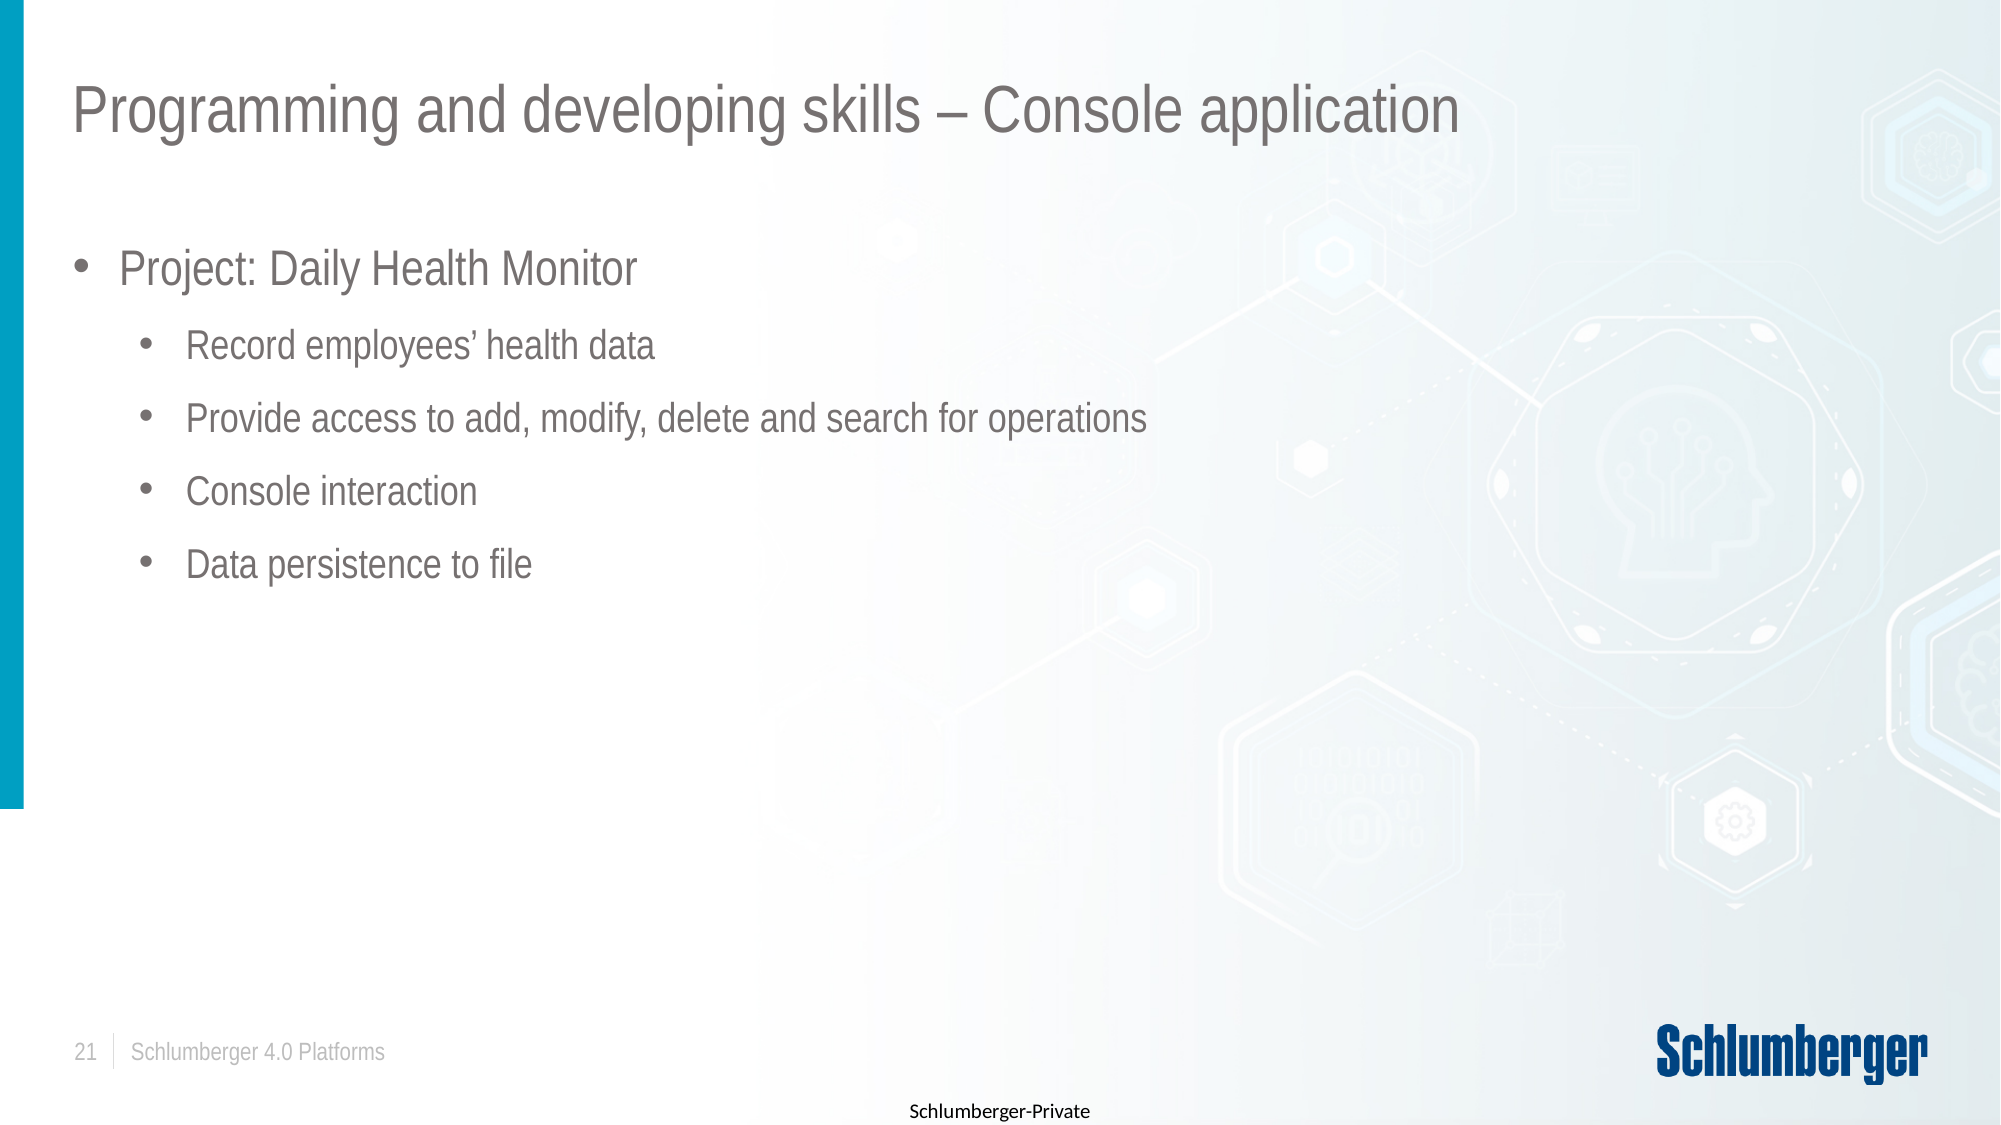

# Programming and developing skills – Console application
Project: Daily Health Monitor
Record employees’ health data
Provide access to add, modify, delete and search for operations
Console interaction
Data persistence to file
21